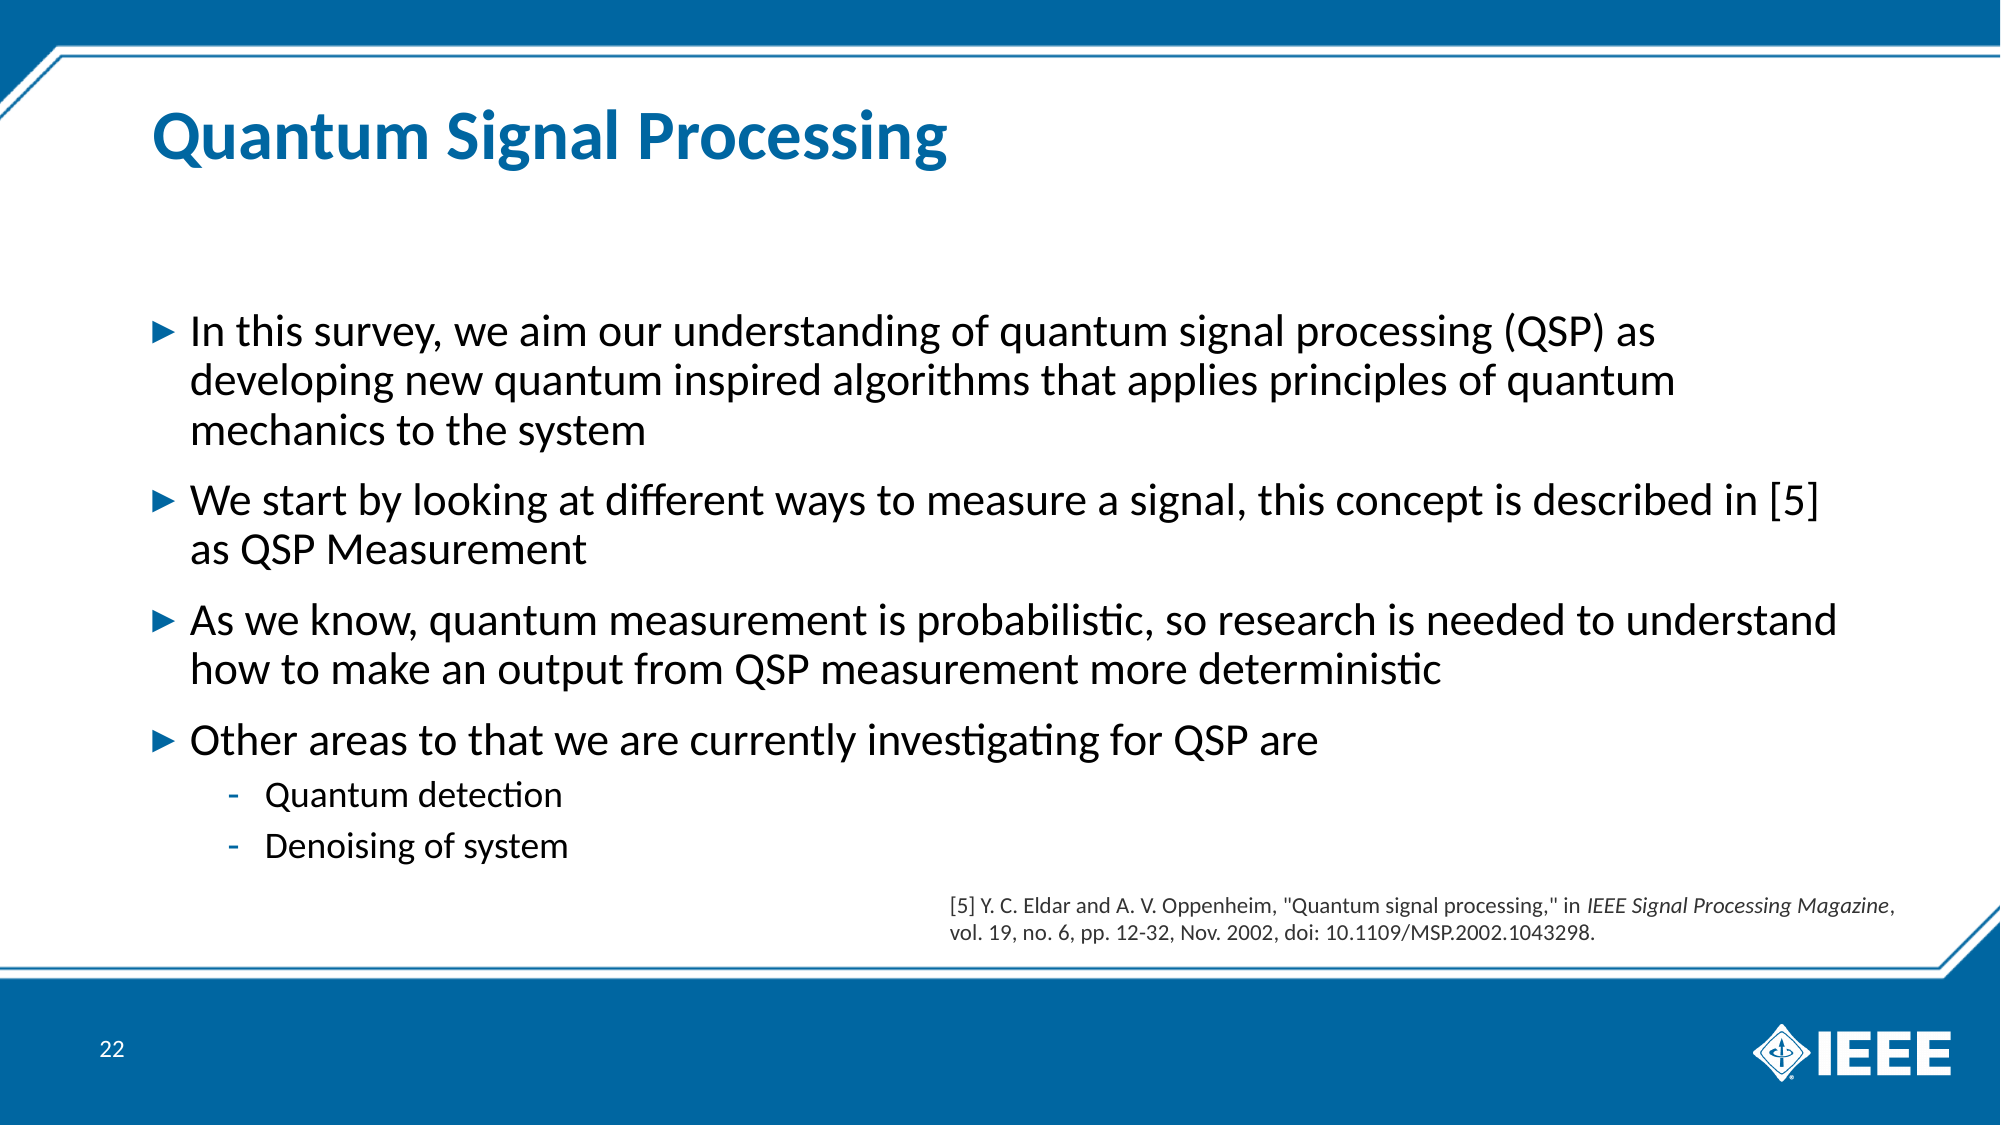

# Quantum Signal Processing

In this survey, we aim our understanding of quantum signal processing (QSP) as developing new quantum inspired algorithms that applies principles of quantum mechanics to the system
We start by looking at different ways to measure a signal, this concept is described in [5] as QSP Measurement
As we know, quantum measurement is probabilistic, so research is needed to understand how to make an output from QSP measurement more deterministic
Other areas to that we are currently investigating for QSP are
Quantum detection
Denoising of system
[5] Y. C. Eldar and A. V. Oppenheim, "Quantum signal processing," in IEEE Signal Processing Magazine, vol. 19, no. 6, pp. 12-32, Nov. 2002, doi: 10.1109/MSP.2002.1043298.
22